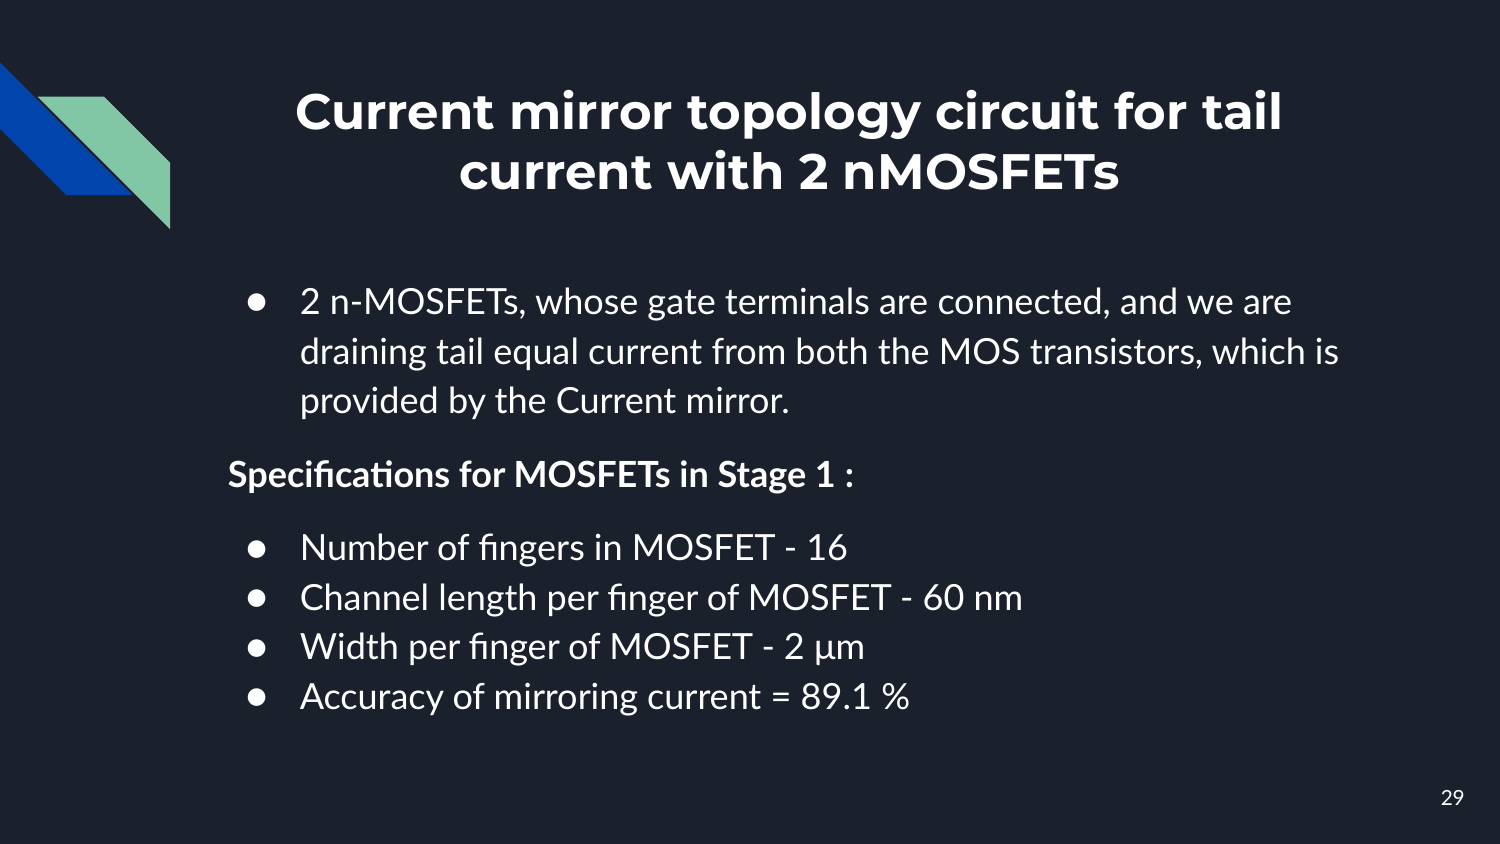

# Current mirror topology circuit for tail current with 2 nMOSFETs
2 n-MOSFETs, whose gate terminals are connected, and we are draining tail equal current from both the MOS transistors, which is provided by the Current mirror.
Specifications for MOSFETs in Stage 1 :
Number of fingers in MOSFET - 16
Channel length per finger of MOSFET - 60 nm
Width per finger of MOSFET - 2 μm
Accuracy of mirroring current = 89.1 %
29